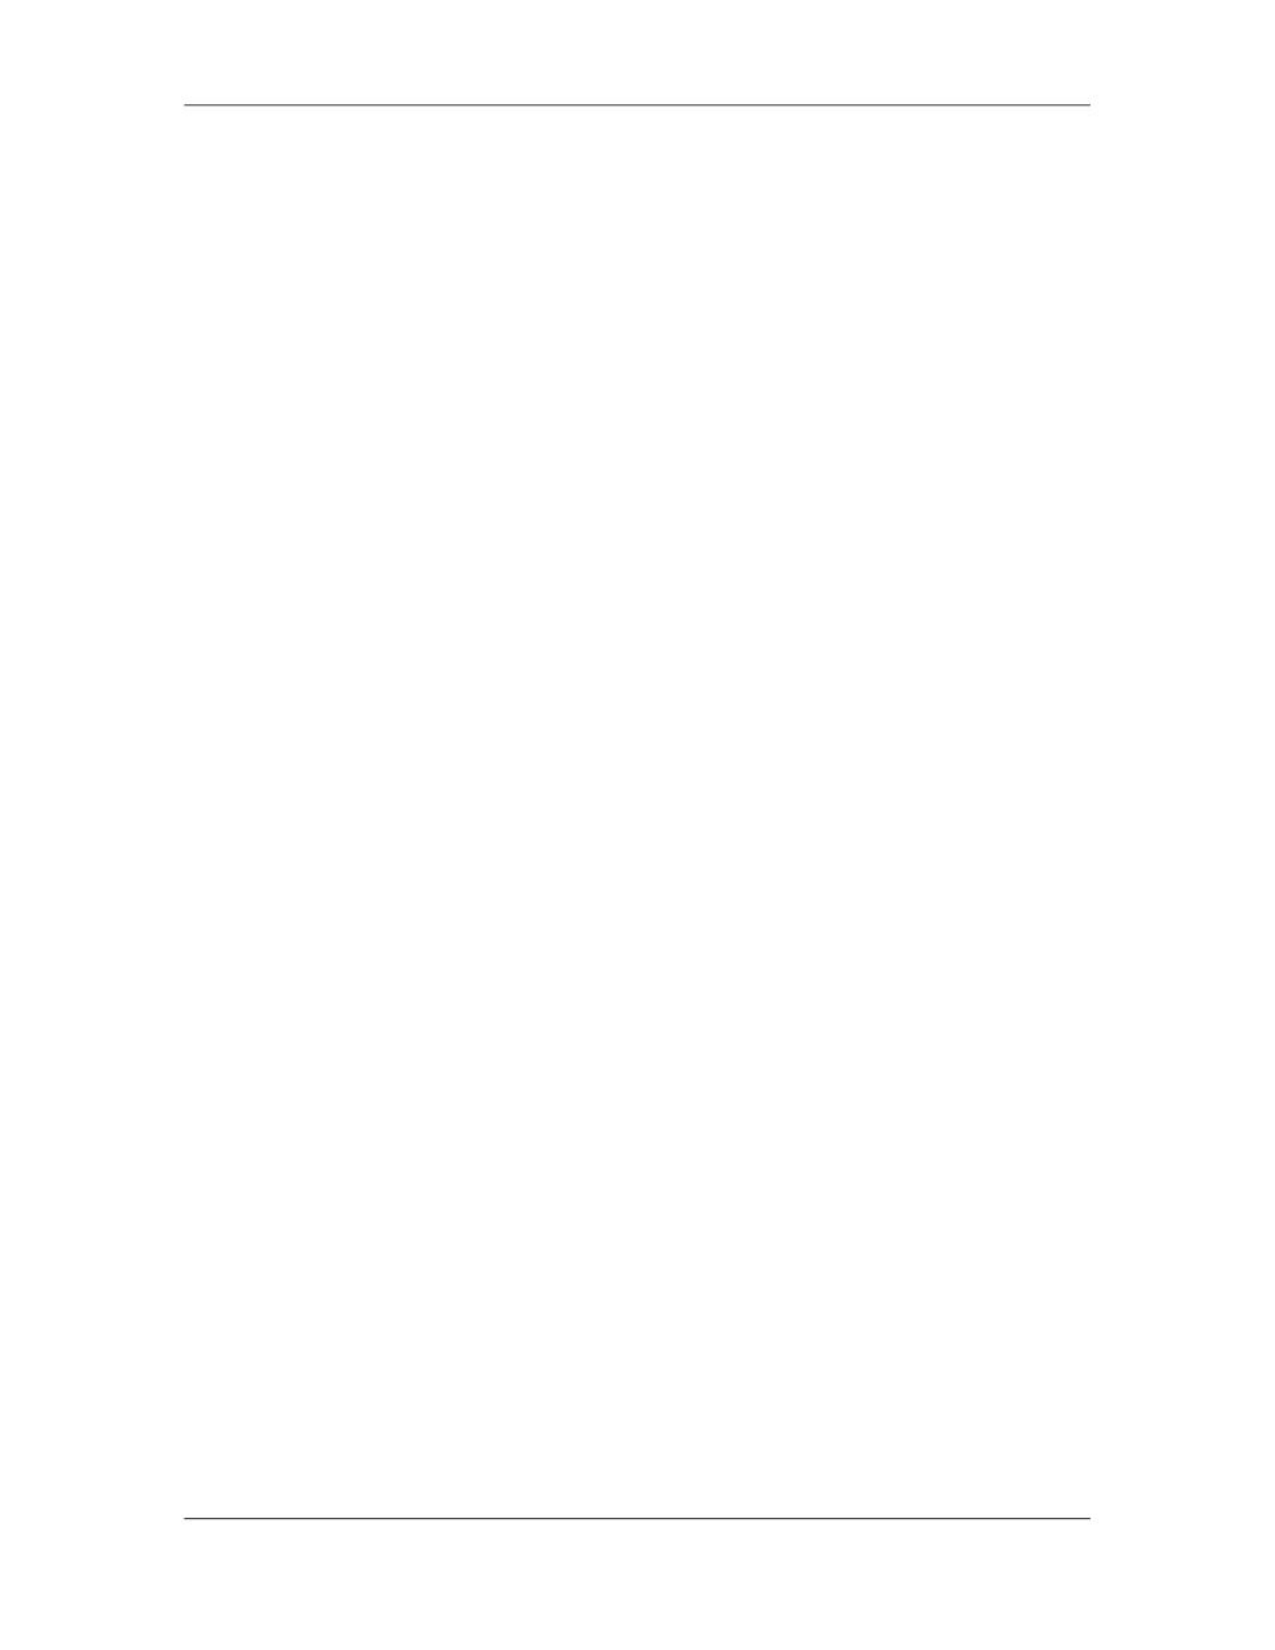

Software Project Management (CS615)

																																																																																																									E = 15.5 person months

																																																																															iii.															Advanced COCOMO

																																																																																																									The advanced COCOl\l10 technique uses the steps of the intermediate COCOMO

																																																																																																									technique. In addition, it uses costs driver attributes assigned to each phase of the
																																																																																																									SDLC such as analysis and design.

																																																																																										•										Applicability of COCOMO

																																																																																																									COCOMO is flexible and capable of using SLOC, FP, and even object points.
																																																																																																									Object points are measurable code sections in an object-oriented programming

																																																																																																									language, such as C++, Ada, and Java.

																																																																																																									You can use COCOMO when the size of a project is extensive and the
																																																																																																									requirements of the project are vague. In contrast, SLOC and FP can be used for

																																																																																																									projects where either the requirements are more or less known or developers
																																																																																																									possess the relevant experience in developing projects.

																																																																																																									COCOMO is suitable for complex and sophisticated projects that are expected to

																																																																																																									operate within intensive hardware, software, and personnel constraints.

																																																																																																									Generally, you can use COCOMO when the software development environment
																																																																																																									is new to an organization. In addition, you can use COCOMO when you do not

																																																																																																									have baseline data about past projects. However, you need complete data about
																																																																																																									your current project to assign weight age to each cost driver attribute. You can use

																																																																																																									FP or SLOC techniques when you have enough past project data to assign
																																																																																																									accurate weight age to the 14 GSC s and the various information domain value

																																																																																																									elements.

																																																																																																									d)						Delphi Technique

																																																																																																									The Delphi technique is a Human-based estimation technique. Human-based
																																																																																																									estimation techniques use human experience and analytical skills to estimate the

																																																																																																									size, productivity, and effort required for a project. This is a trusted technique and
																																																																																																									is widely used in many established organizations to facilitate practical and

																																																																																																									reasonable estimation.

																																																																																																									The rationale of using the Delphi technique is that when many experts
																																																																																																									independently arrive at the same estimate on the basis of similar assumptions, the

																																																																																																									estimate is likely to be correct.

																																																																																																									The Delphi technique has eight basic steps:

																																																																																												1.							Identify the terms that need to perform the estimation activity. In an estimation
																																																																																																											activity meeting, three distinct groups of people need to be present.

																																																																																						                                                                                                                                 237

																																																																																																																																																																																						© Copyright Virtual University of Pakistan